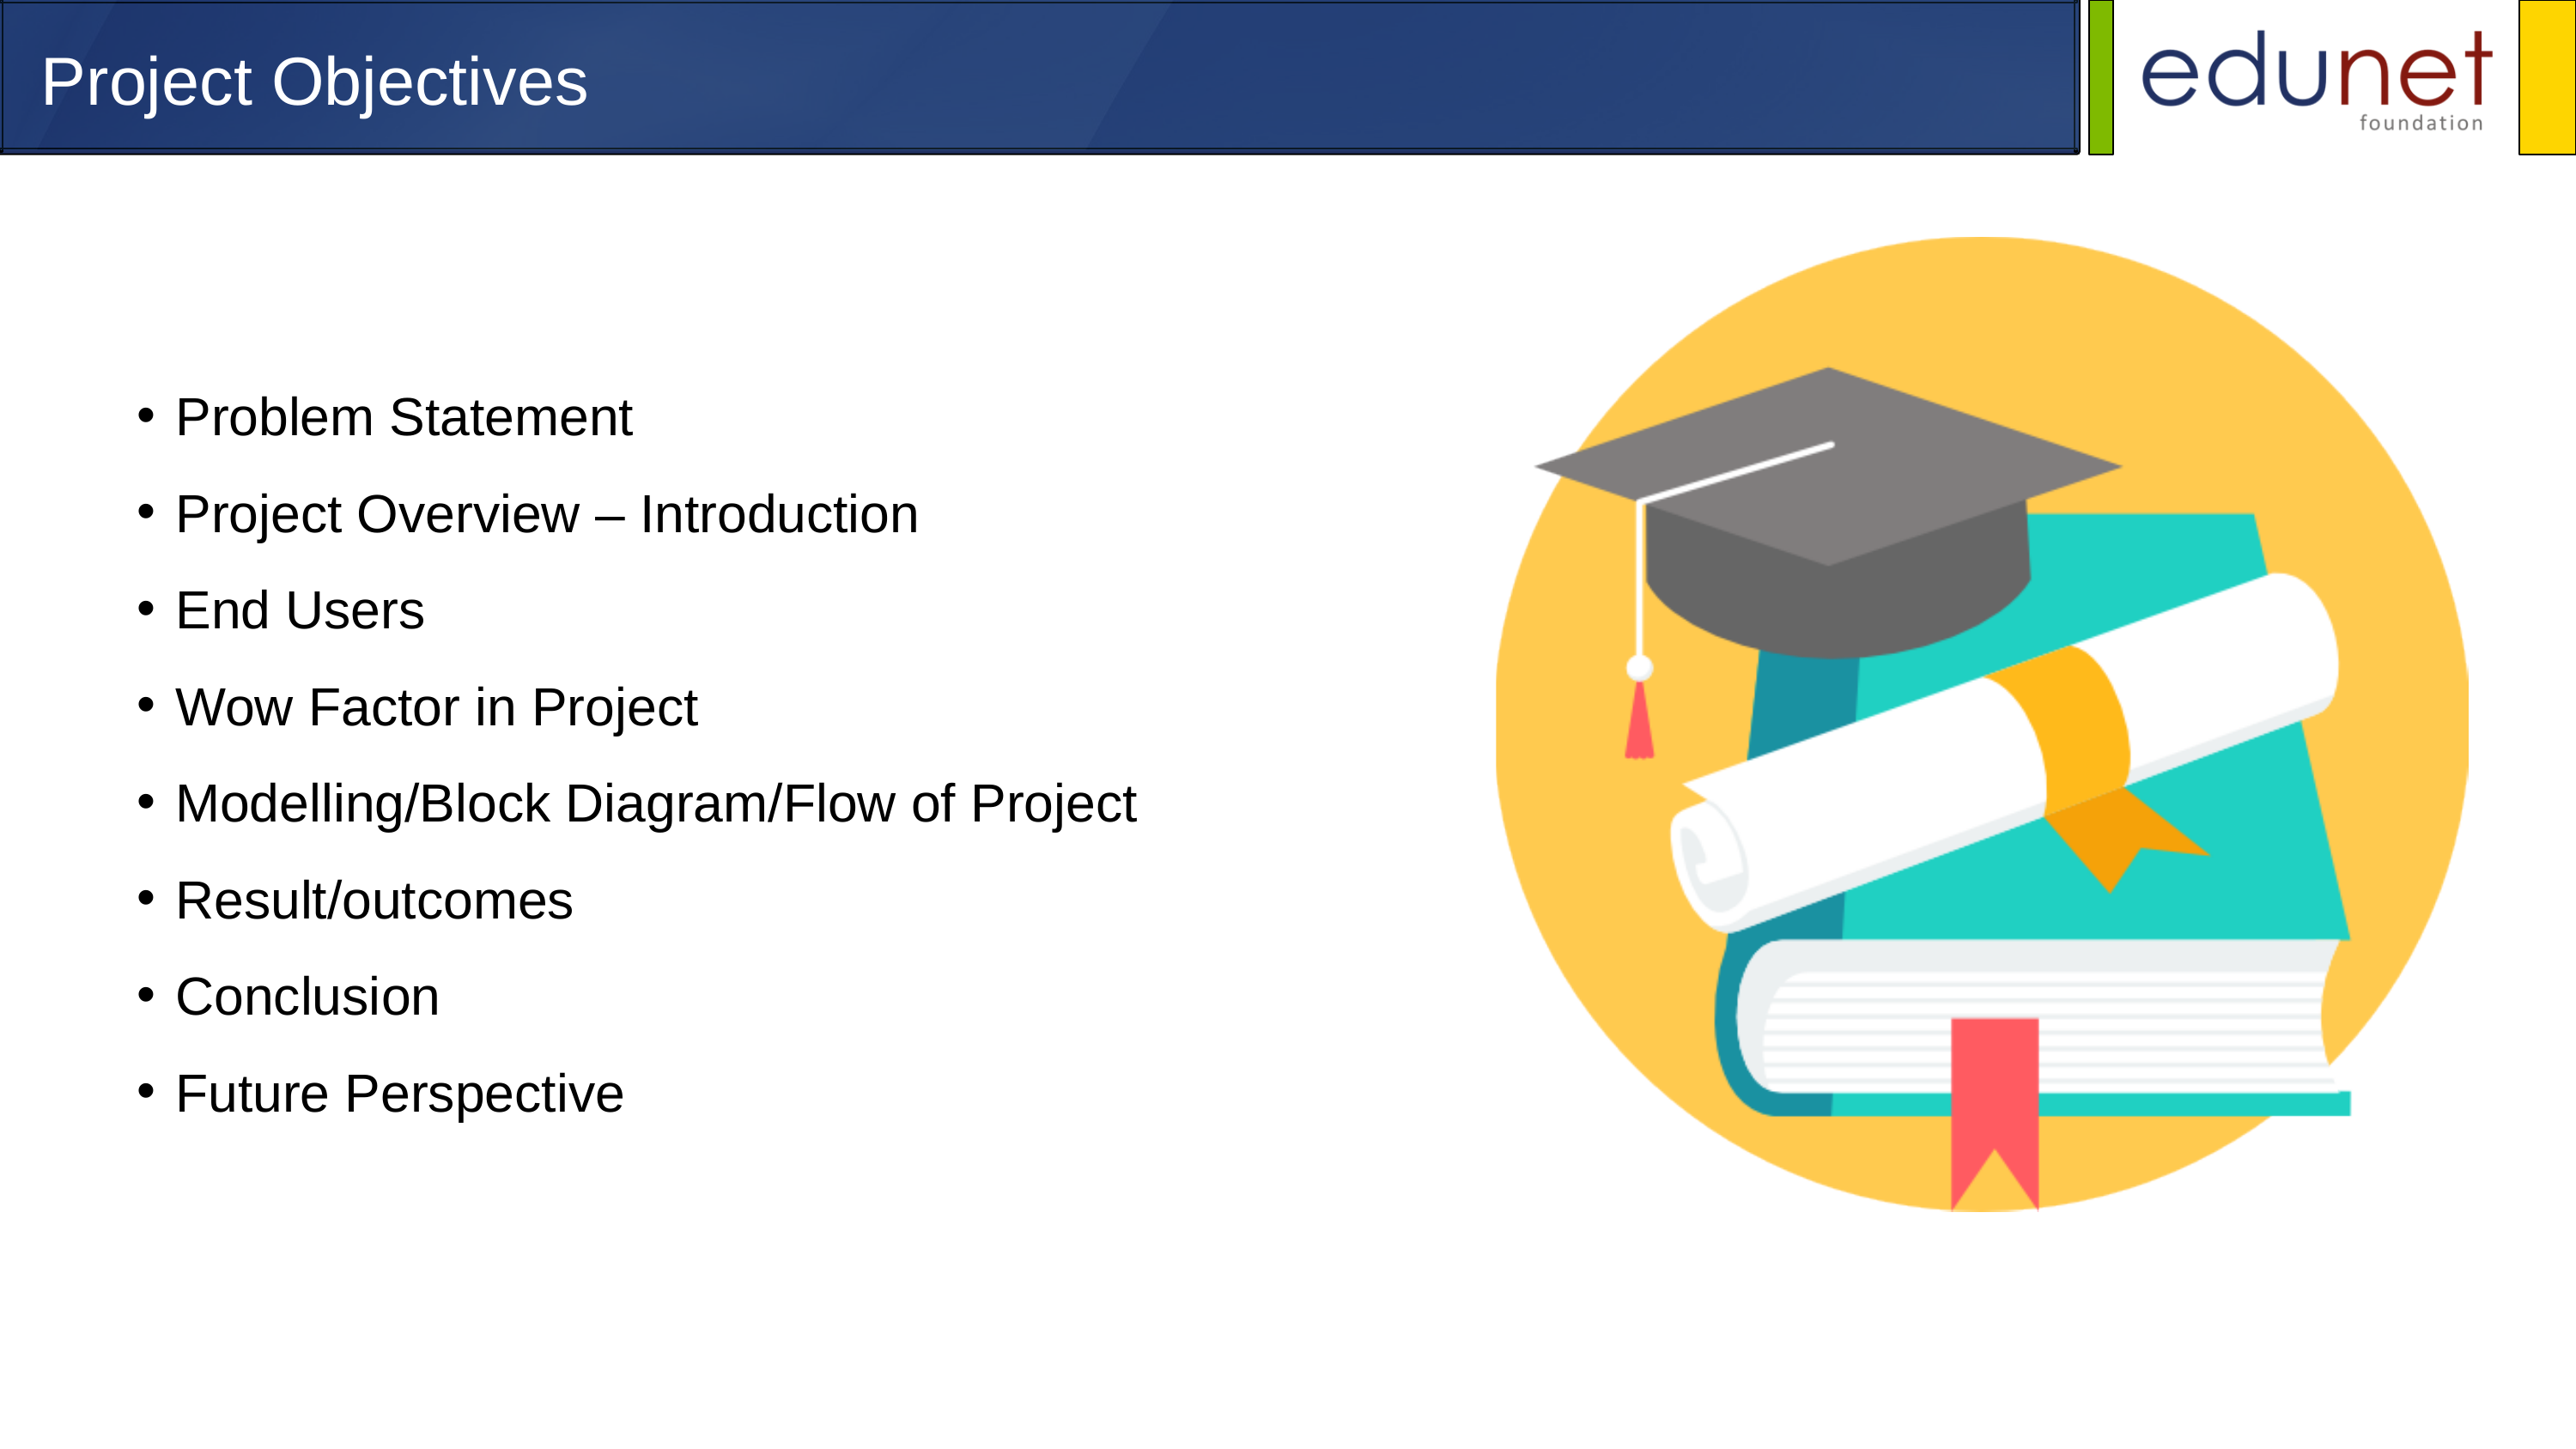

Project Objectives

Problem Statement
Project Overview – Introduction
End Users
Wow Factor in Project
Modelling/Block Diagram/Flow of Project
Result/outcomes
Conclusion
Future Perspective